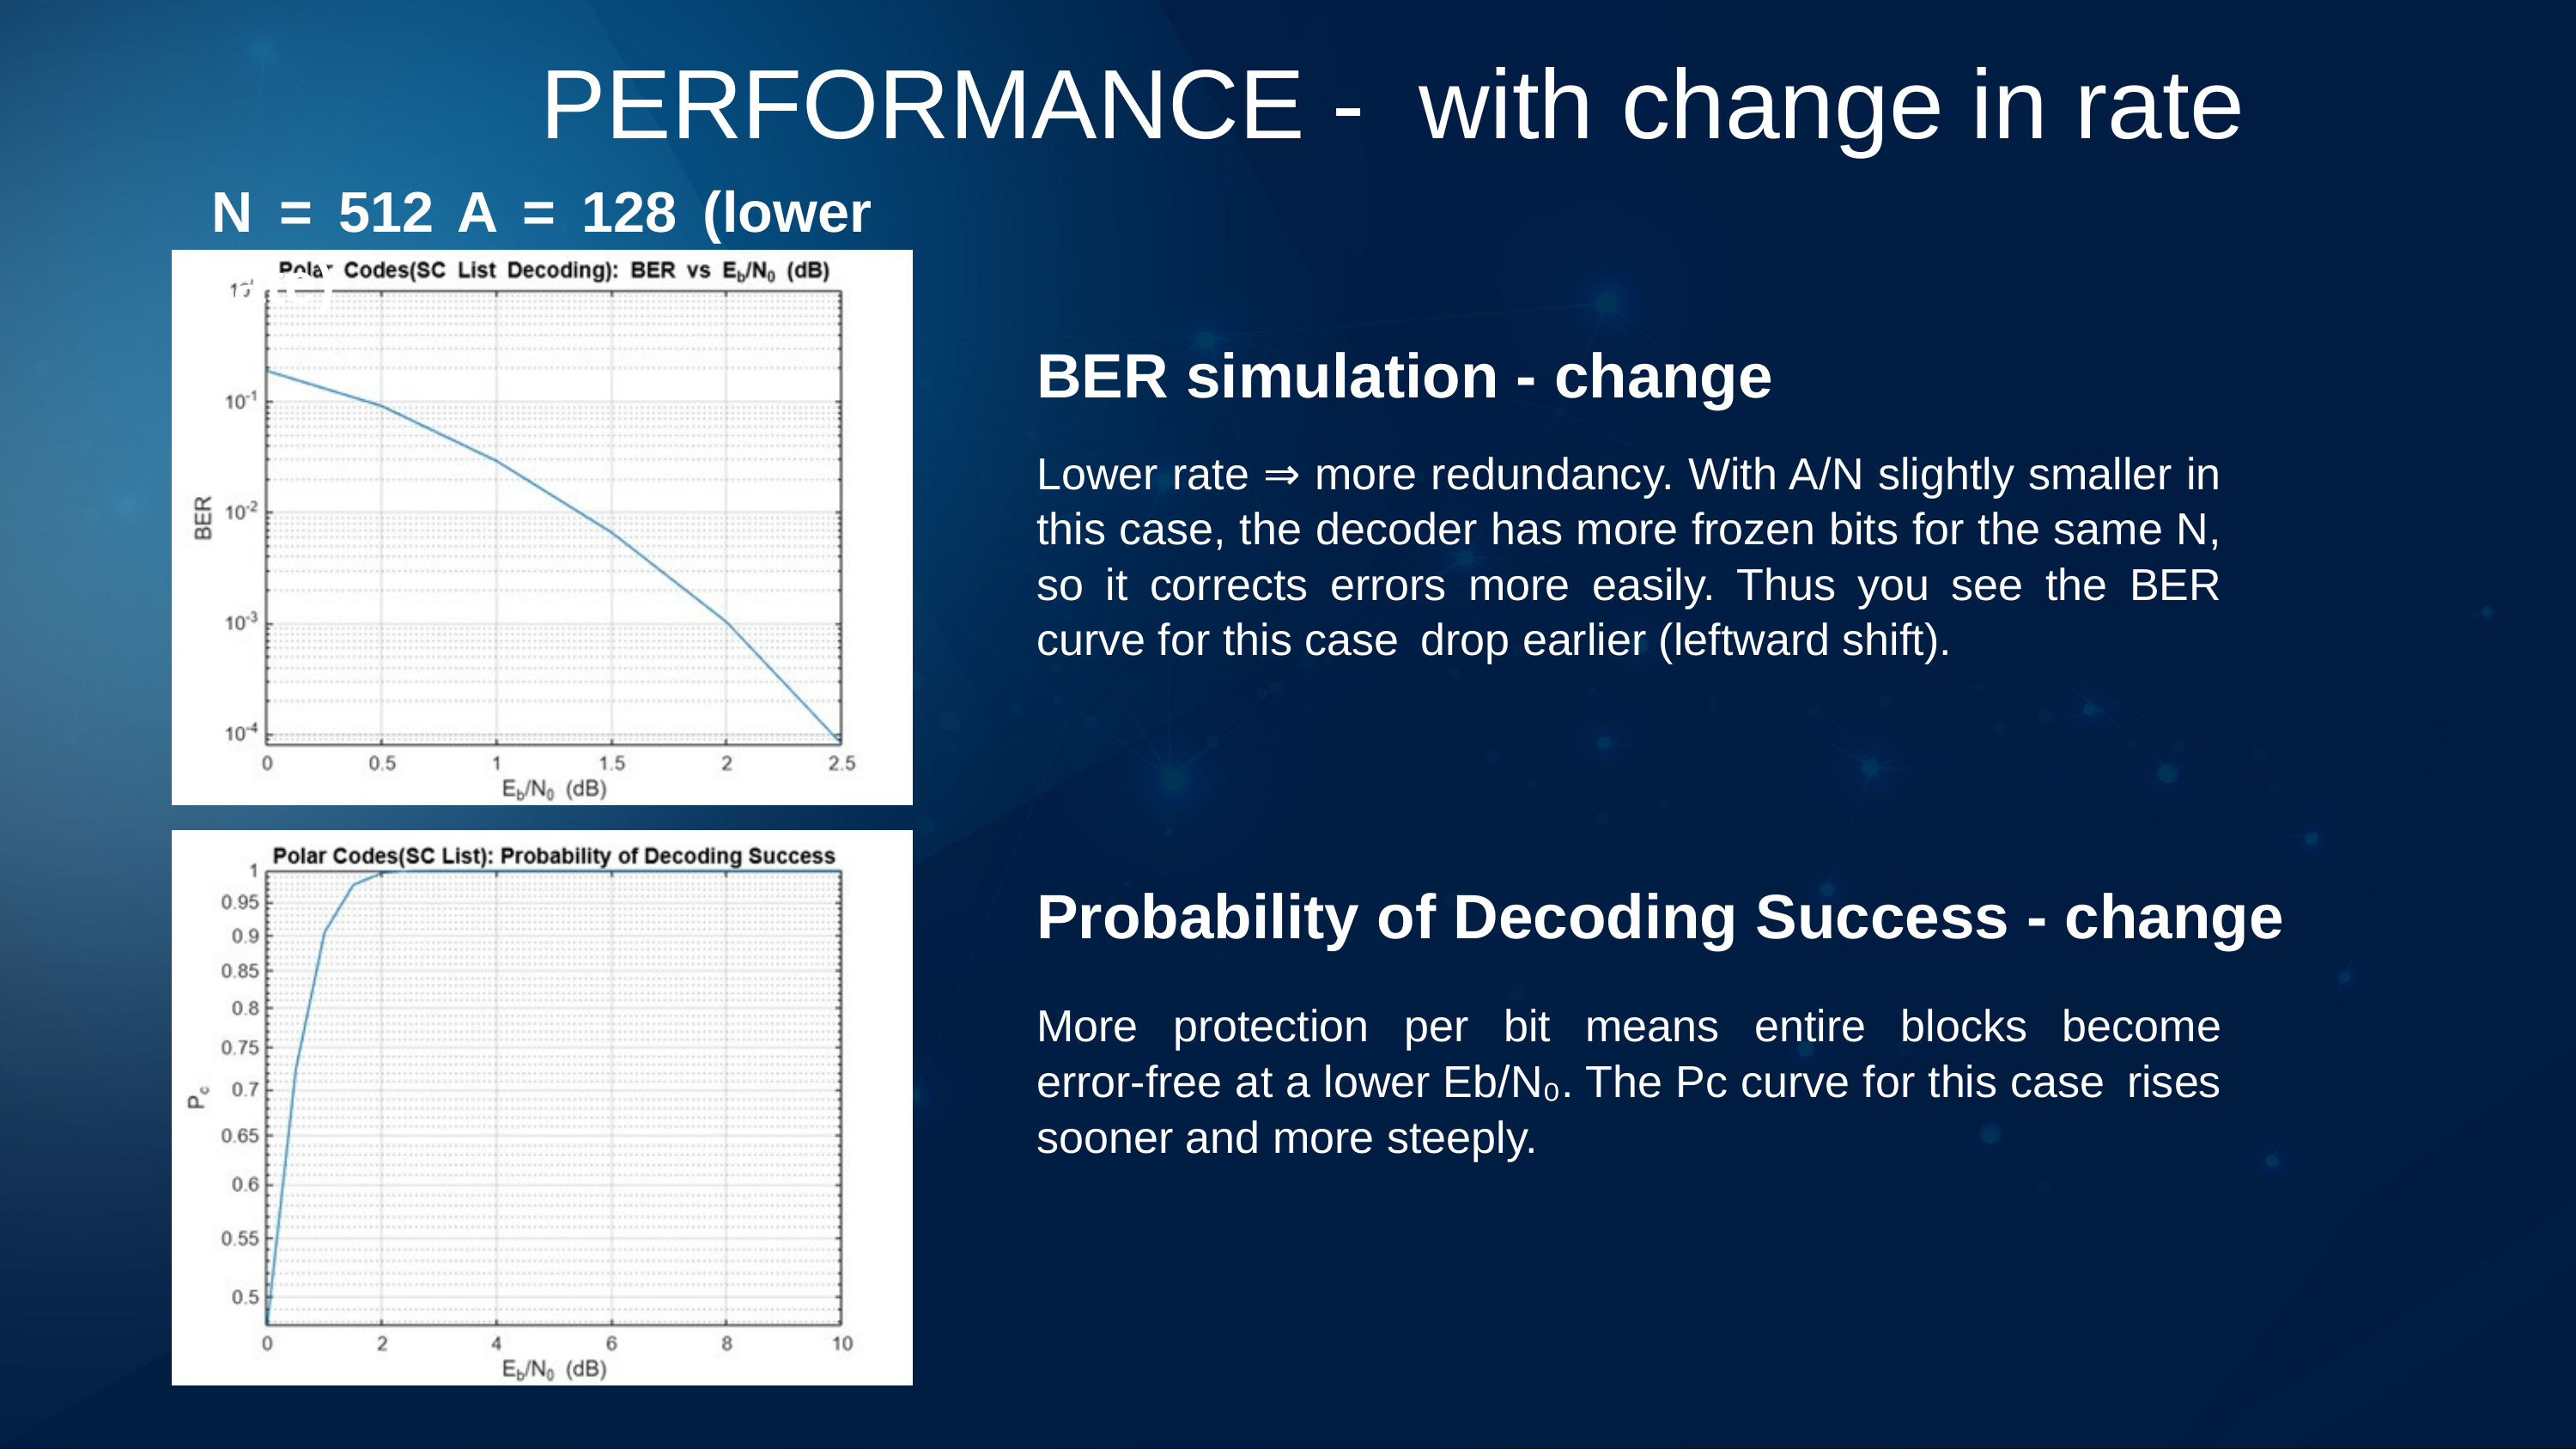

PERFORMANCE -  with change in rate

N = 512 A = 128 (lower rate)

BER simulation - change

Lower rate ⇒ more redundancy. With A/N slightly smaller in this case, the decoder has more frozen bits for the same N, so it corrects errors more easily. Thus you see the BER curve for this case  drop earlier (leftward shift).

Probability of Decoding Success - change

More protection per bit means entire blocks become error‑free at a lower Eb/N₀. The Pc curve for this case  rises sooner and more steeply.